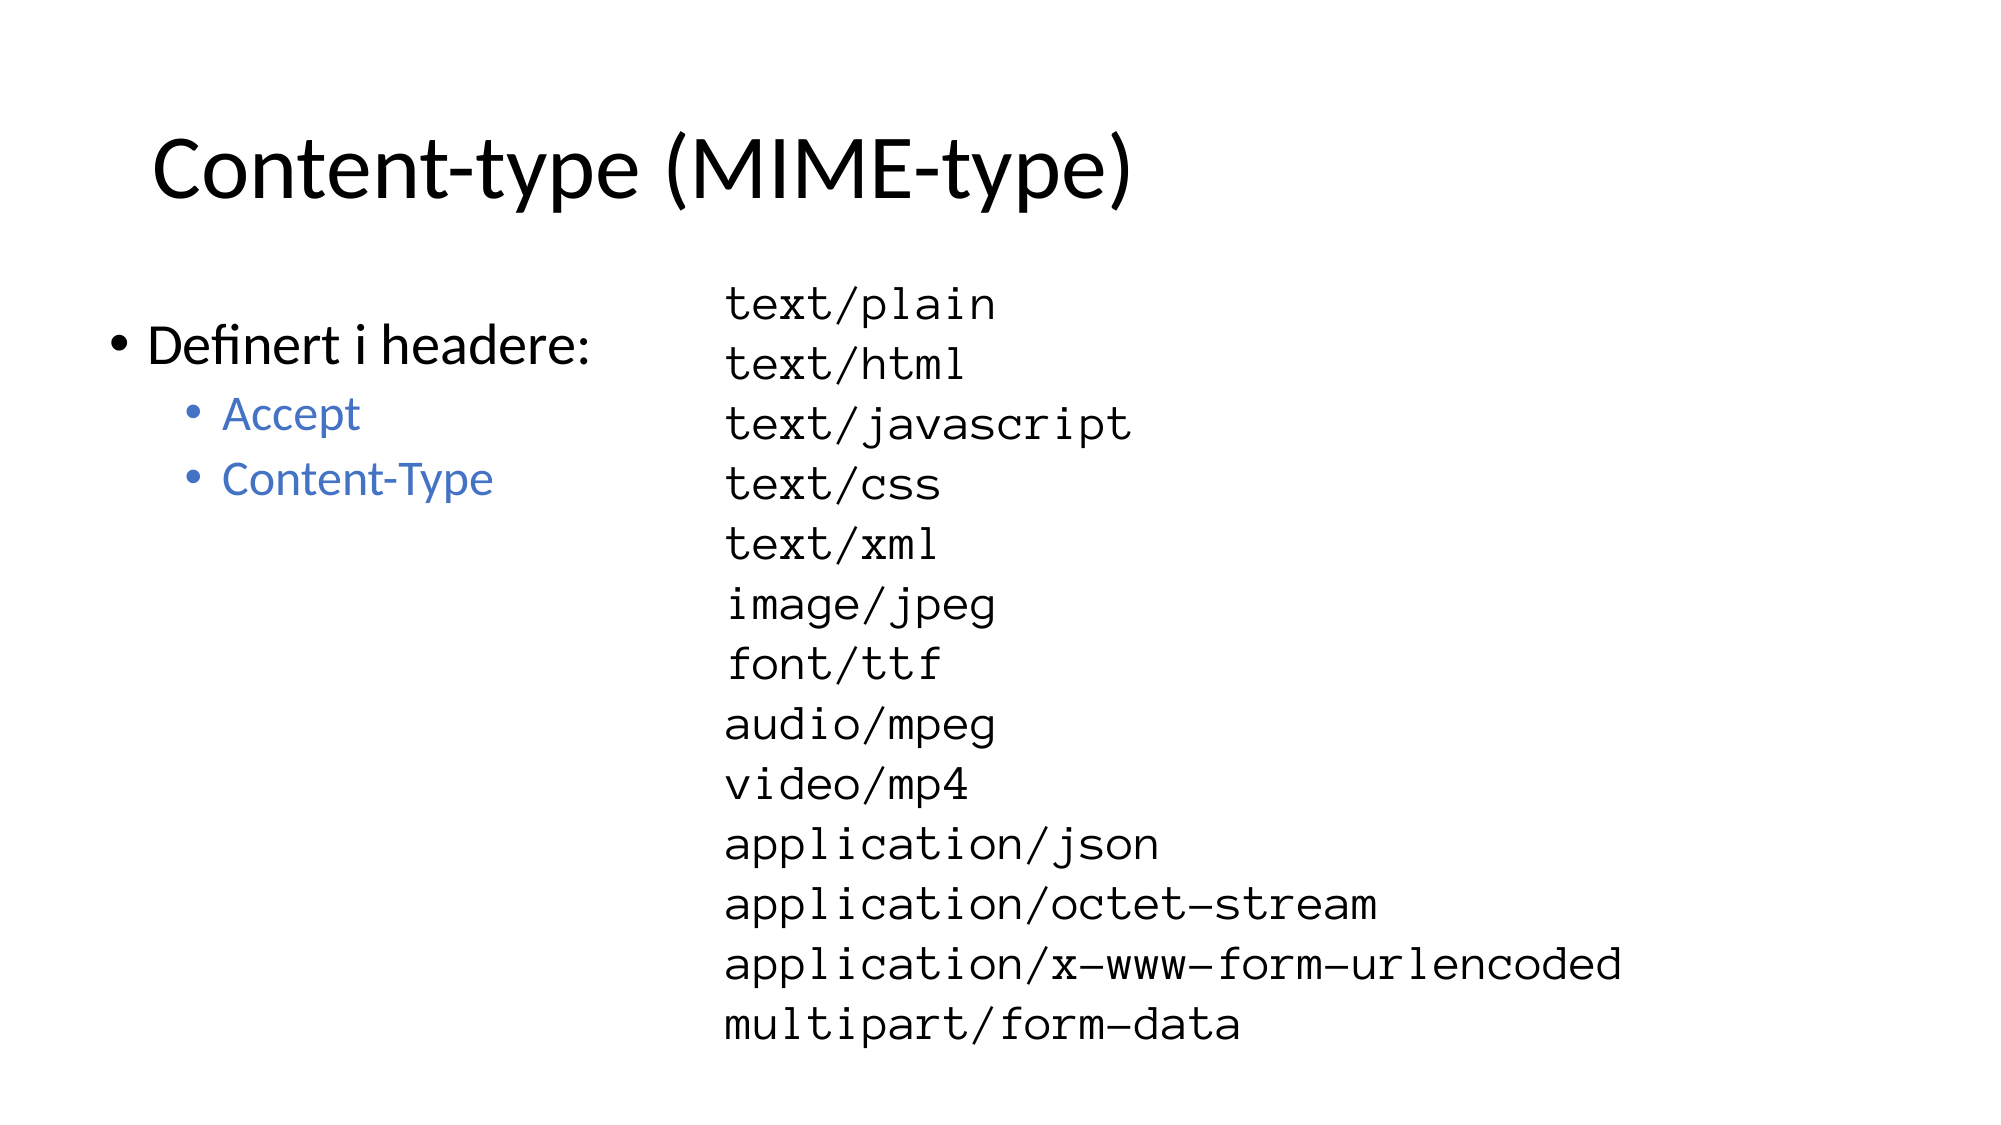

# Content-type (MIME-type)
text/plain
text/html
text/javascript
text/css
text/xml
image/jpeg
font/ttf
audio/mpeg
video/mp4
application/json
application/octet-stream
application/x-www-form-urlencoded
multipart/form-data
Definert i headere:
Accept
Content-Type